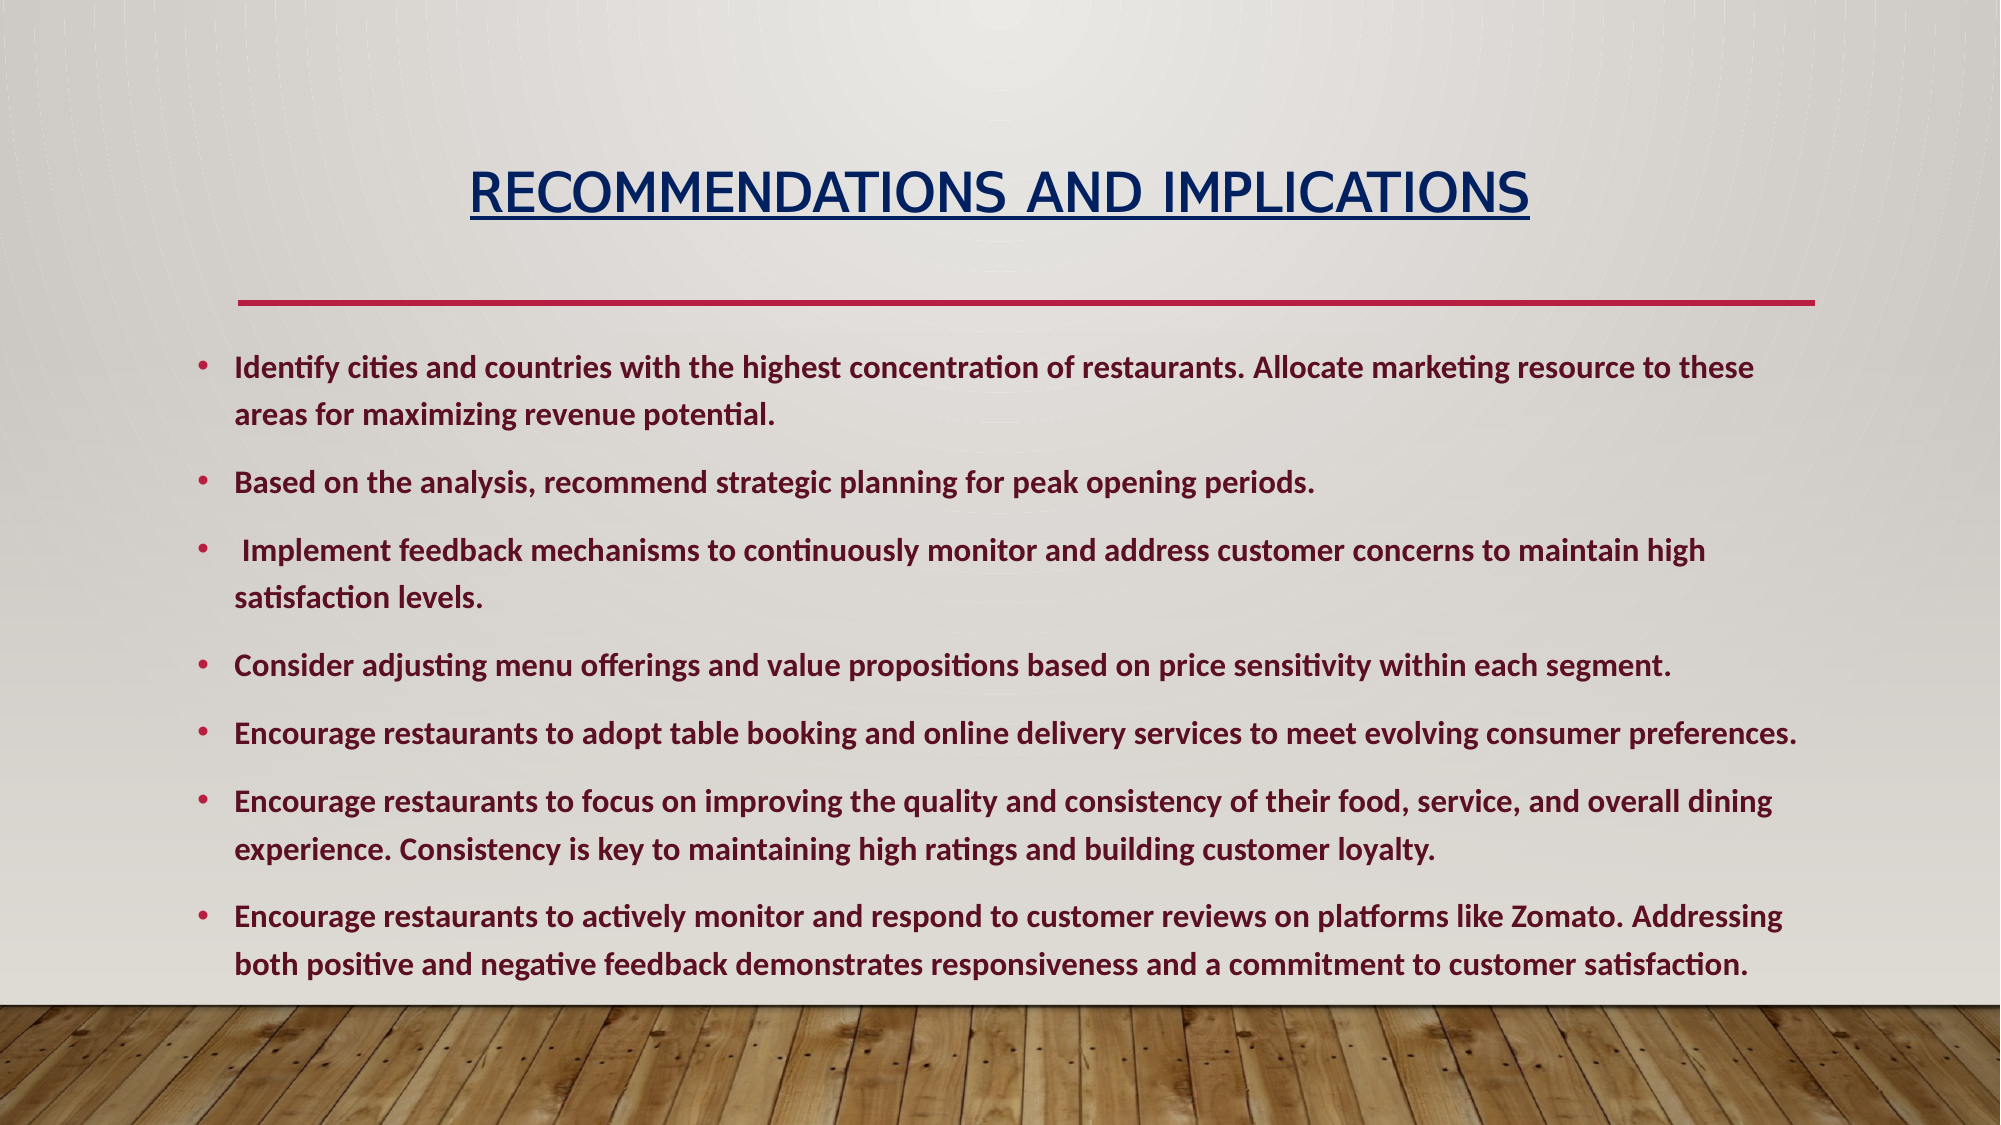

# Recommendations And Implications

Identify cities and countries with the highest concentration of restaurants. Allocate marketing resource to these areas for maximizing revenue potential.
Based on the analysis, recommend strategic planning for peak opening periods.
 Implement feedback mechanisms to continuously monitor and address customer concerns to maintain high satisfaction levels.
Consider adjusting menu offerings and value propositions based on price sensitivity within each segment.
Encourage restaurants to adopt table booking and online delivery services to meet evolving consumer preferences.
Encourage restaurants to focus on improving the quality and consistency of their food, service, and overall dining experience. Consistency is key to maintaining high ratings and building customer loyalty.
Encourage restaurants to actively monitor and respond to customer reviews on platforms like Zomato. Addressing both positive and negative feedback demonstrates responsiveness and a commitment to customer satisfaction.